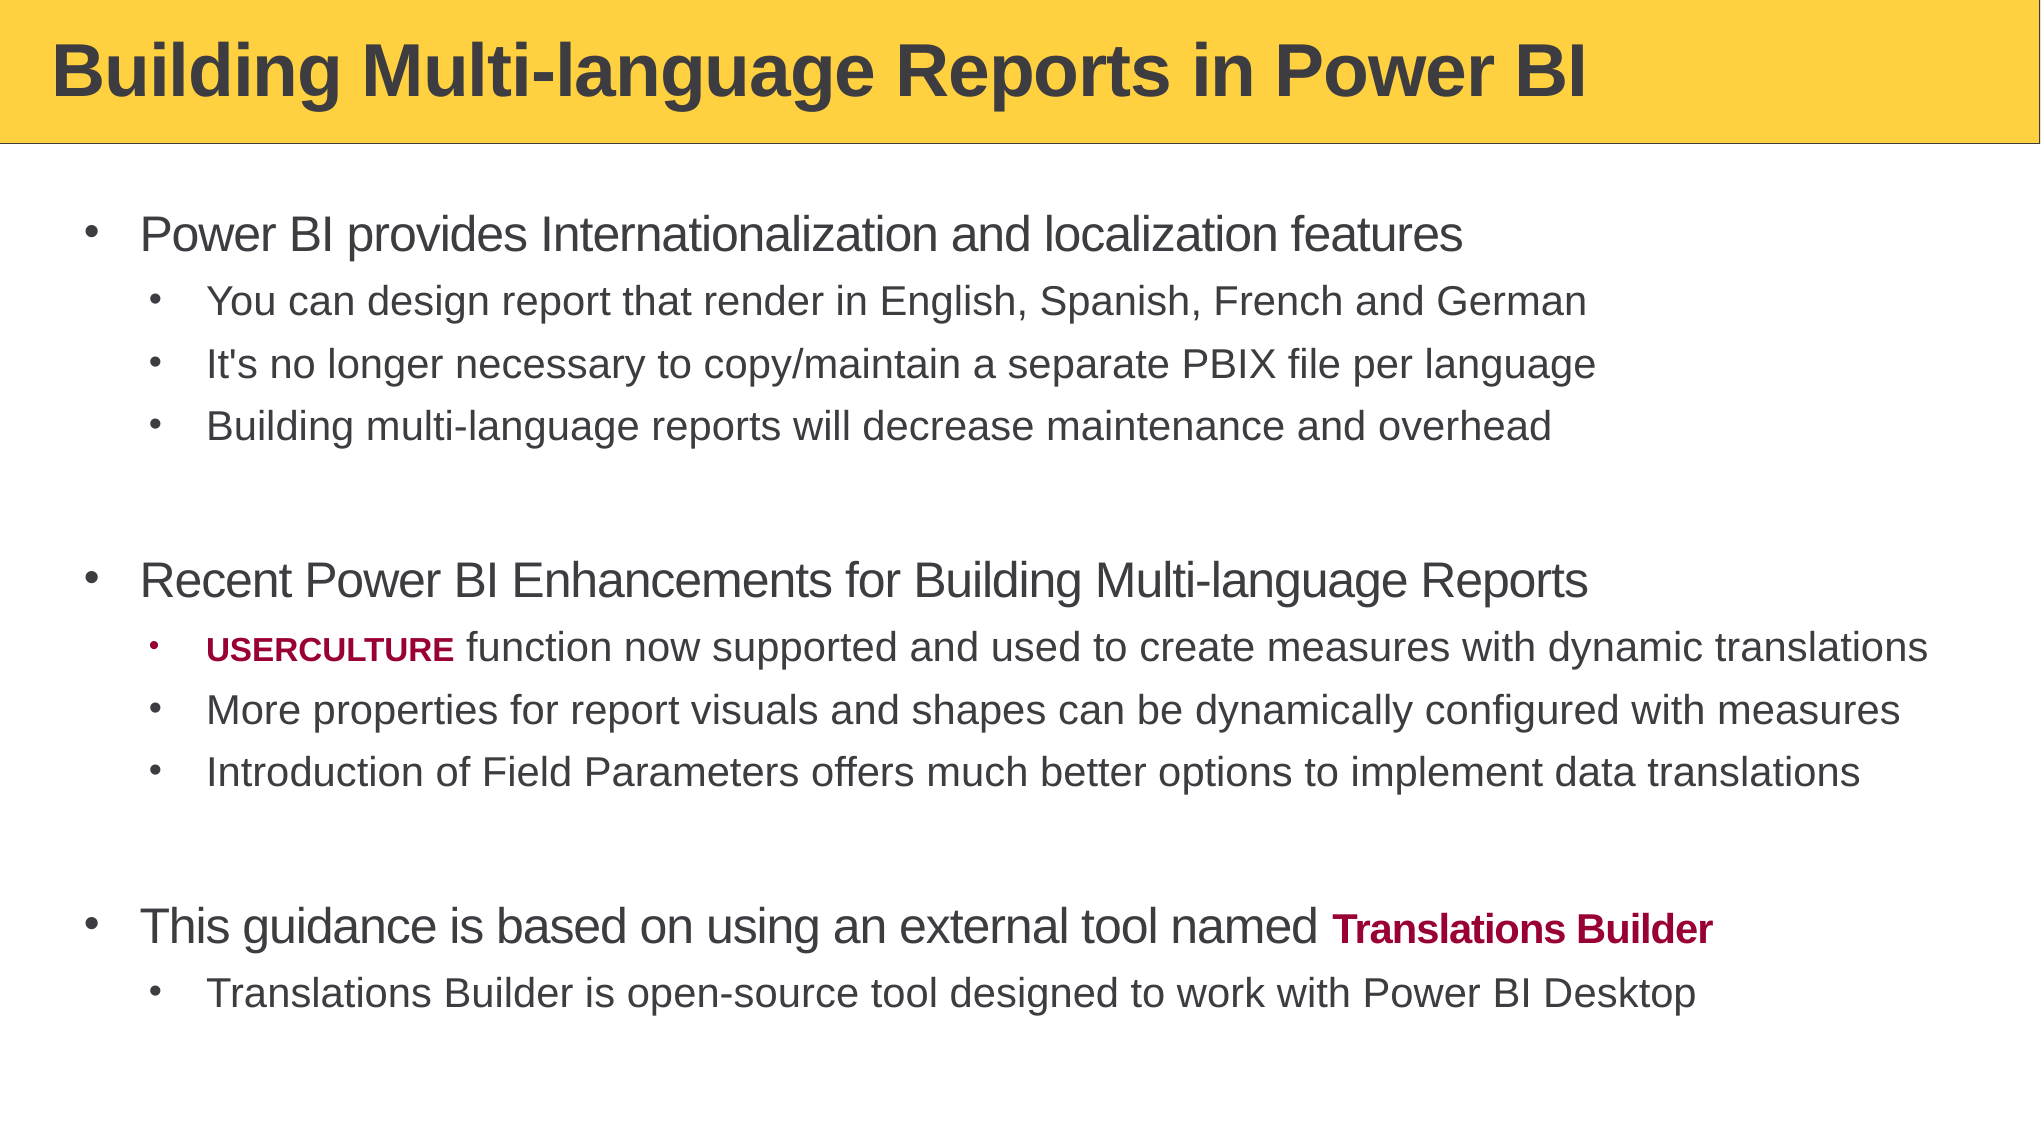

# Building Multi-language Reports in Power BI
Power BI provides Internationalization and localization features
You can design report that render in English, Spanish, French and German
It's no longer necessary to copy/maintain a separate PBIX file per language
Building multi-language reports will decrease maintenance and overhead

Recent Power BI Enhancements for Building Multi-language Reports
USERCULTURE function now supported and used to create measures with dynamic translations
More properties for report visuals and shapes can be dynamically configured with measures
Introduction of Field Parameters offers much better options to implement data translations

This guidance is based on using an external tool named Translations Builder
Translations Builder is open-source tool designed to work with Power BI Desktop